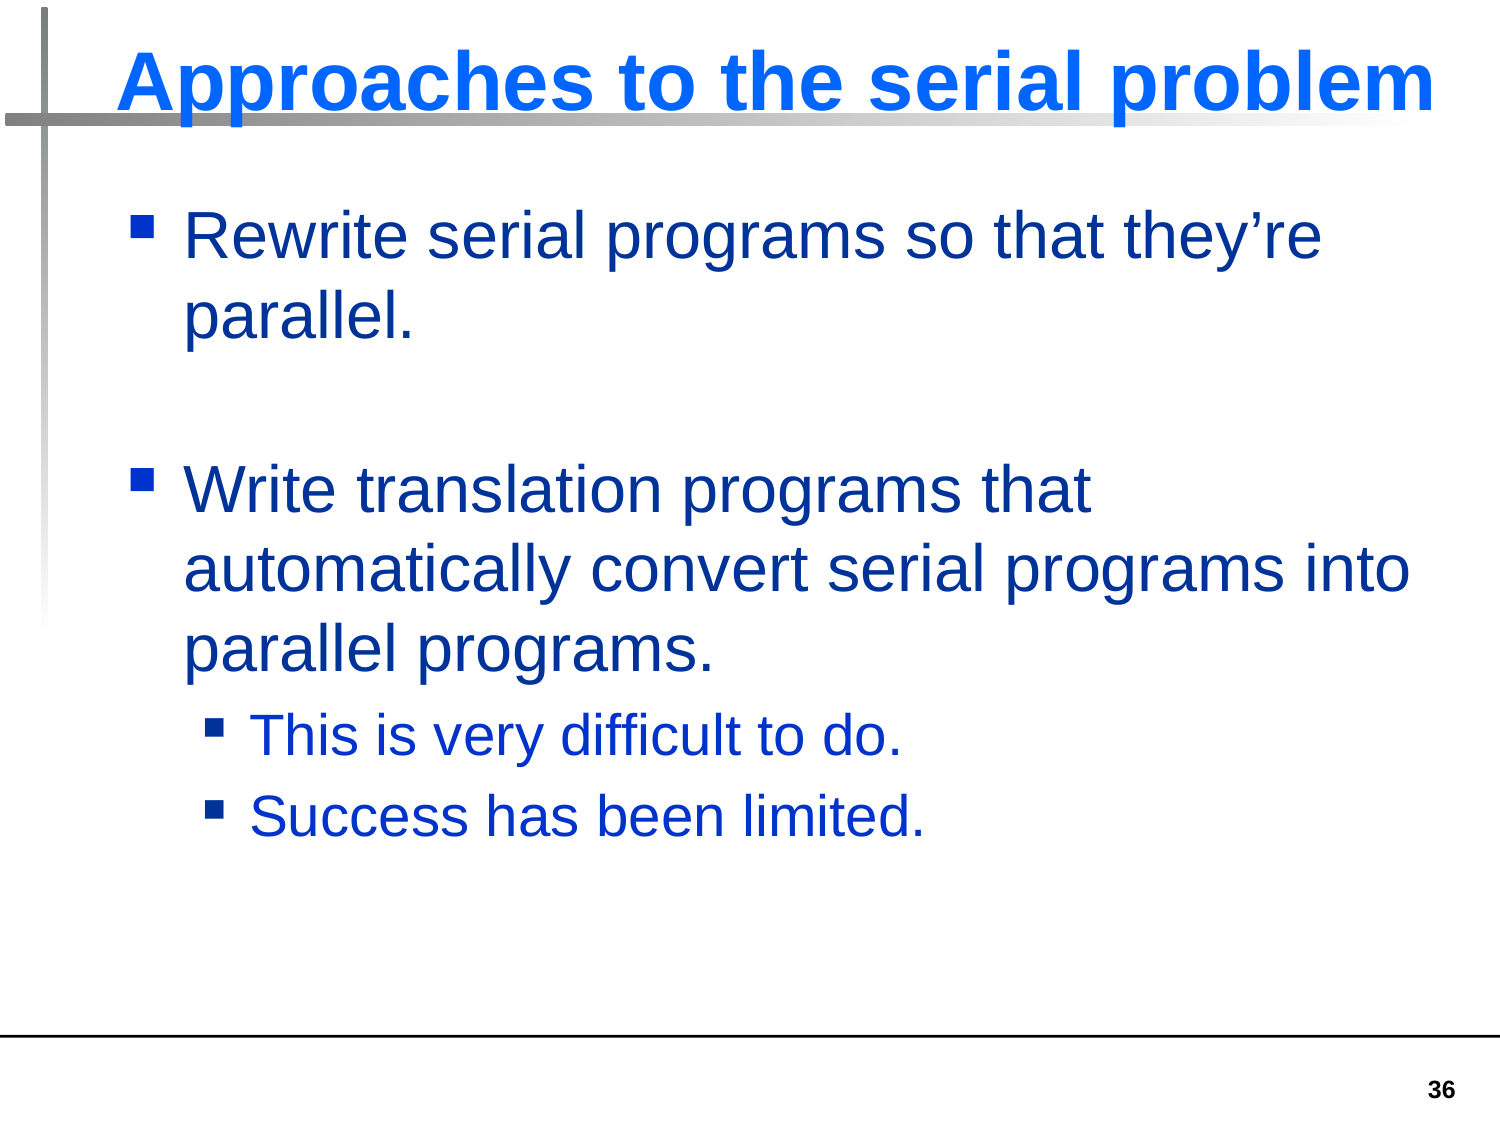

# Approaches to the serial problem
Rewrite serial programs so that they’re parallel.
Write translation programs that automatically convert serial programs into parallel programs.
This is very difficult to do.
Success has been limited.